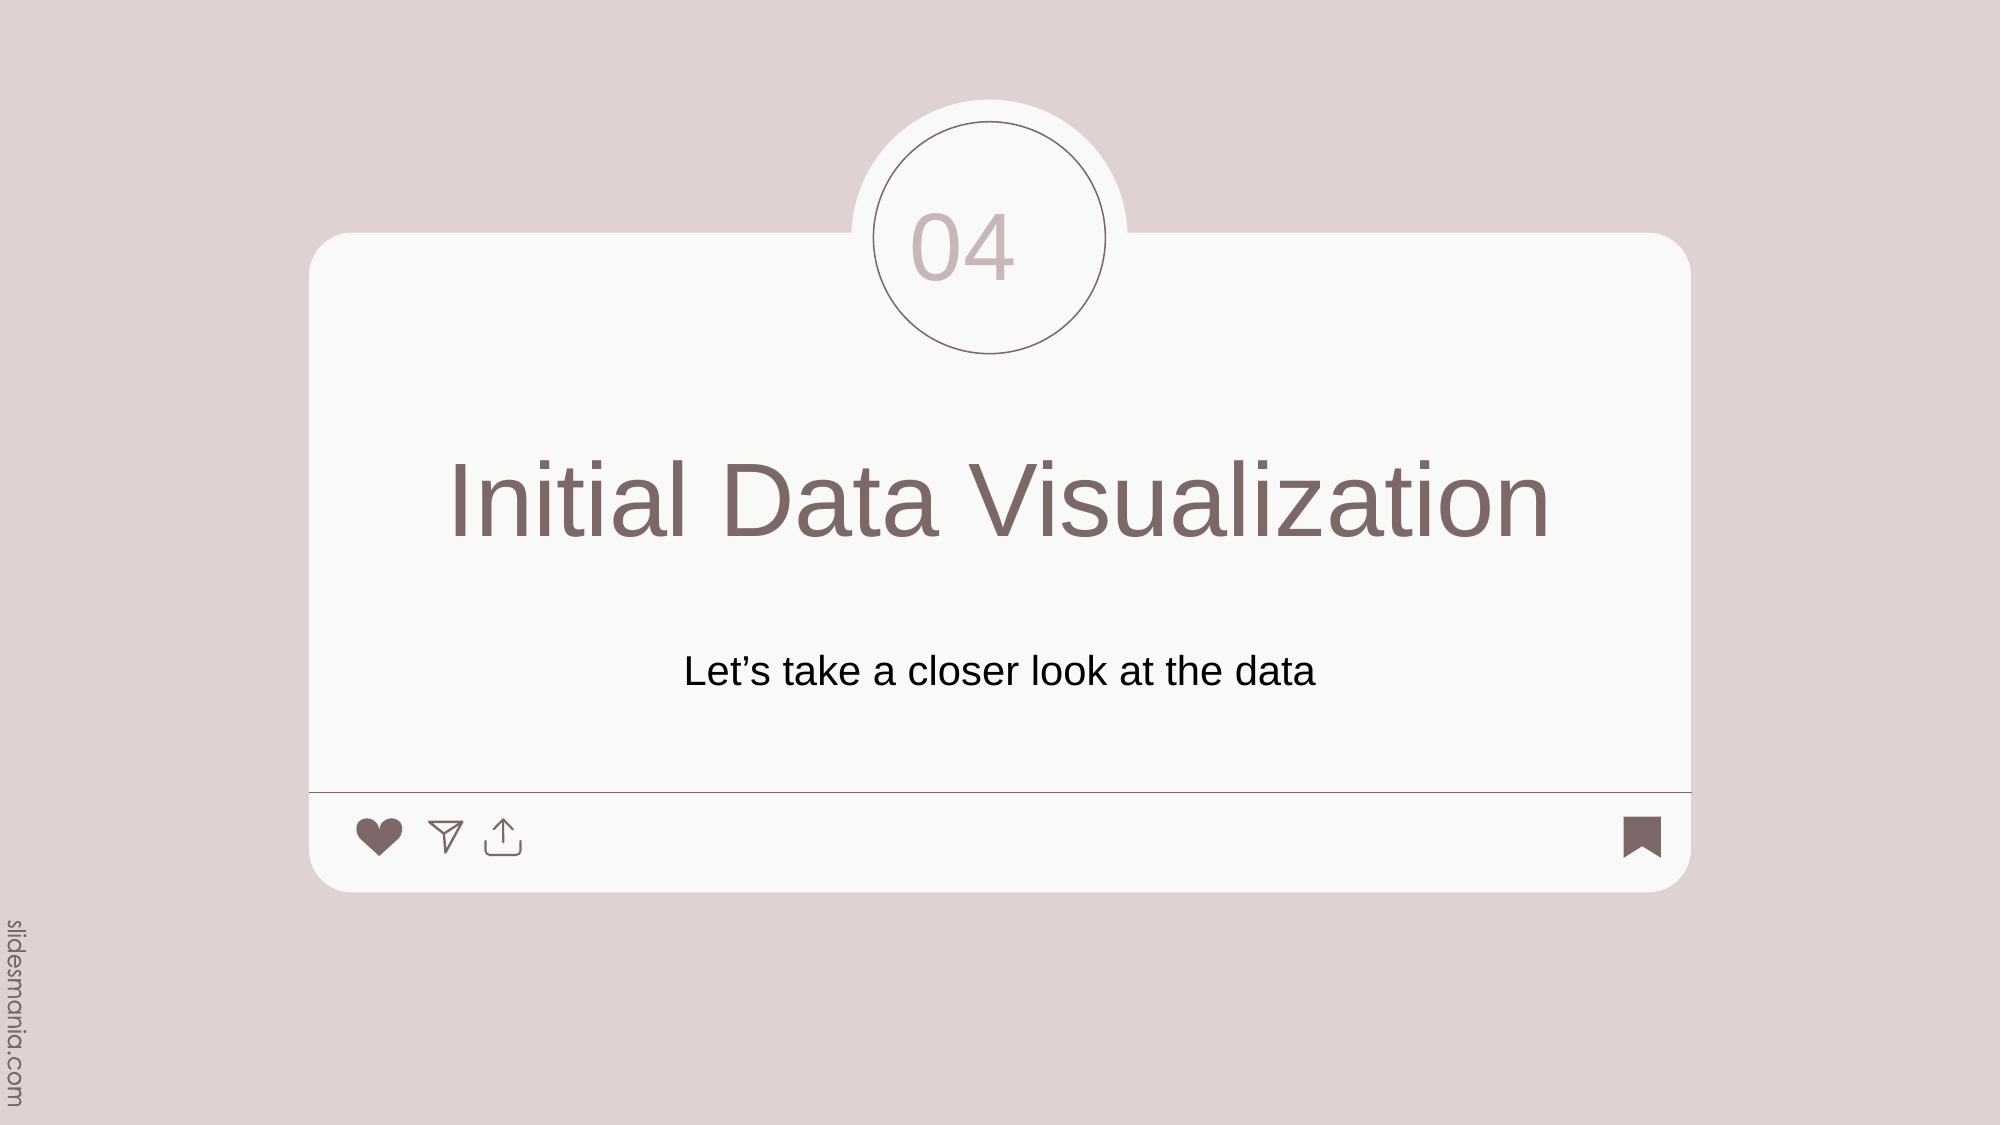

04
# Initial Data Visualization
Let’s take a closer look at the data